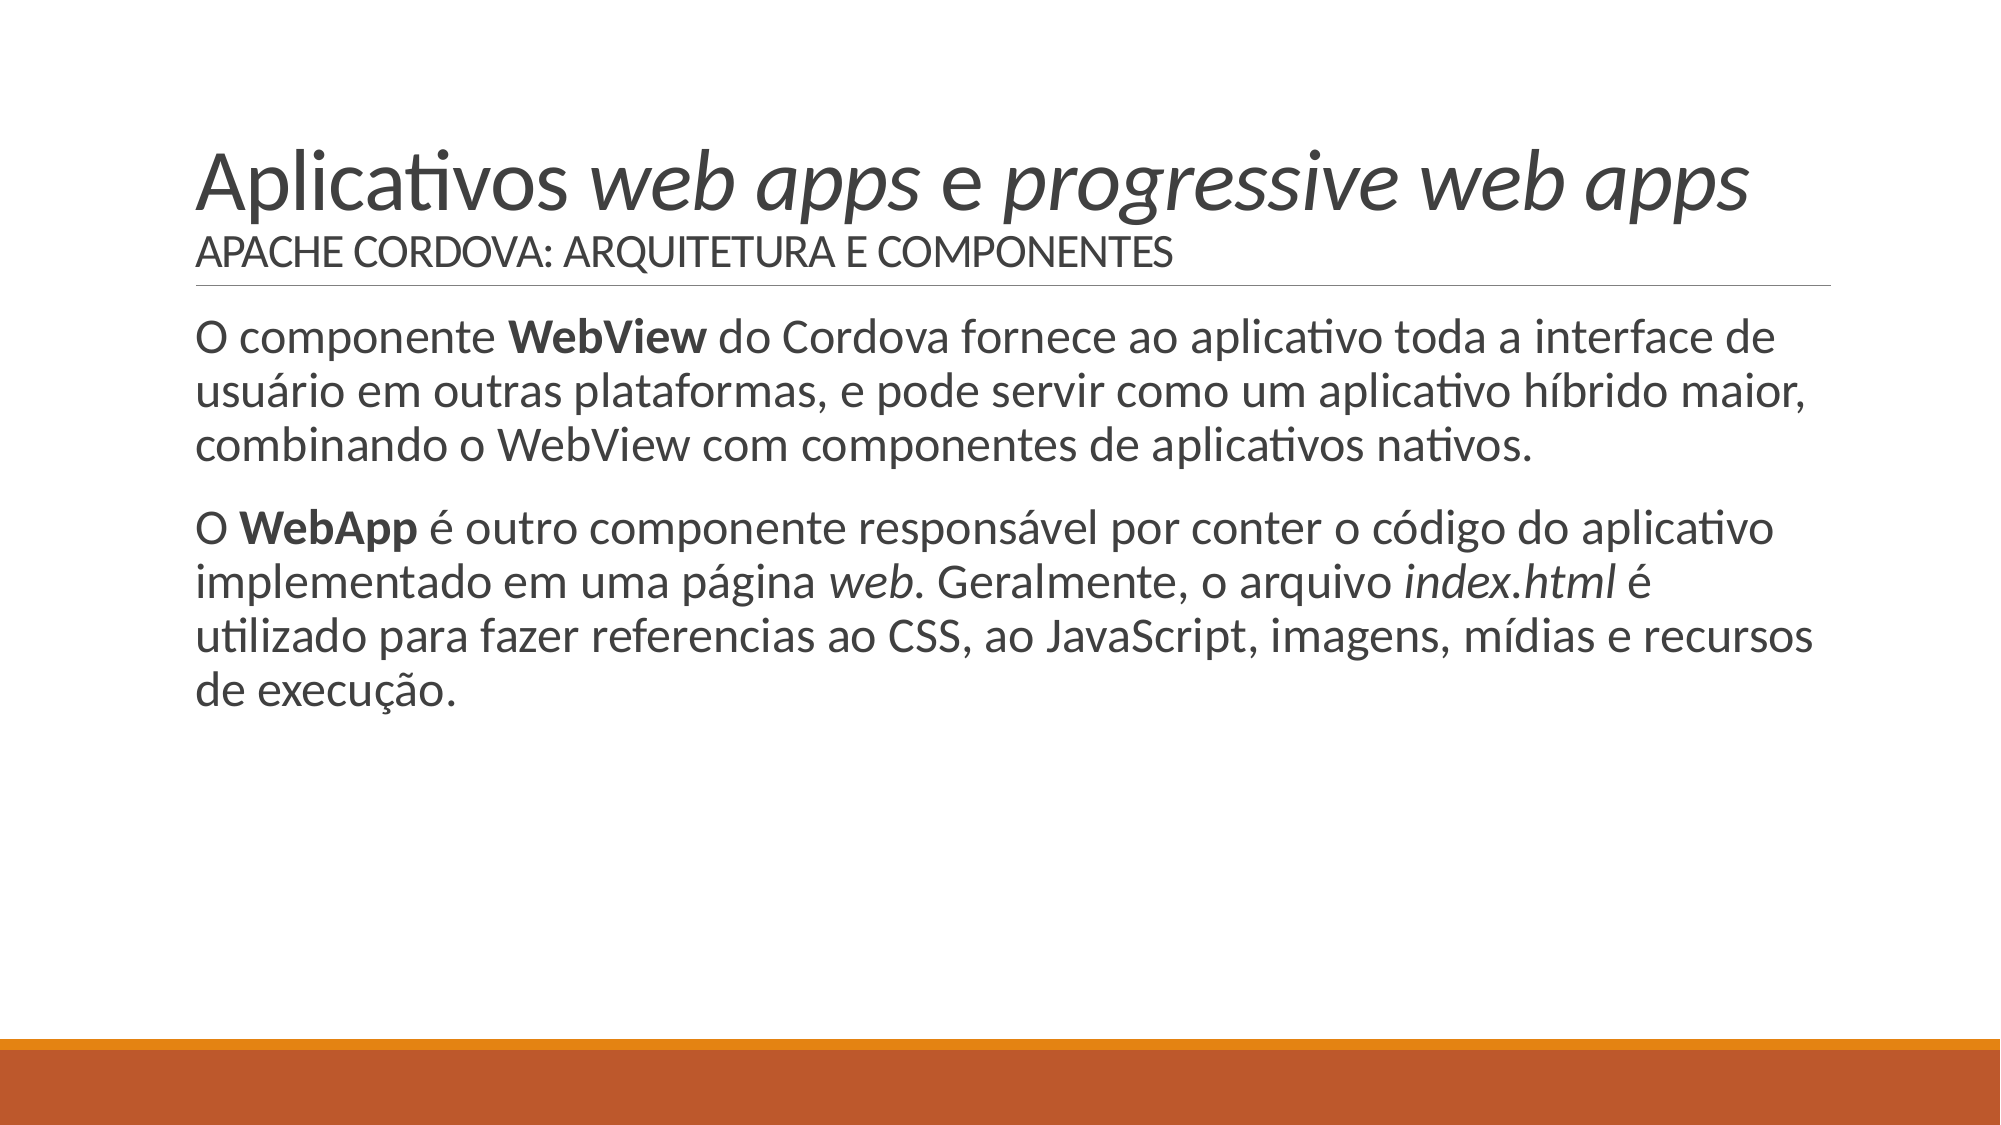

# Aplicativos web apps e progressive web apps APACHE CORDOVA: ARQUITETURA E COMPONENTES
O componente WebView do Cordova fornece ao aplicativo toda a interface de usuário em outras plataformas, e pode servir como um aplicativo híbrido maior, combinando o WebView com componentes de aplicativos nativos.
O WebApp é outro componente responsável por conter o código do aplicativo implementado em uma página web. Geralmente, o arquivo index.html é utilizado para fazer referencias ao CSS, ao JavaScript, imagens, mídias e recursos de execução.